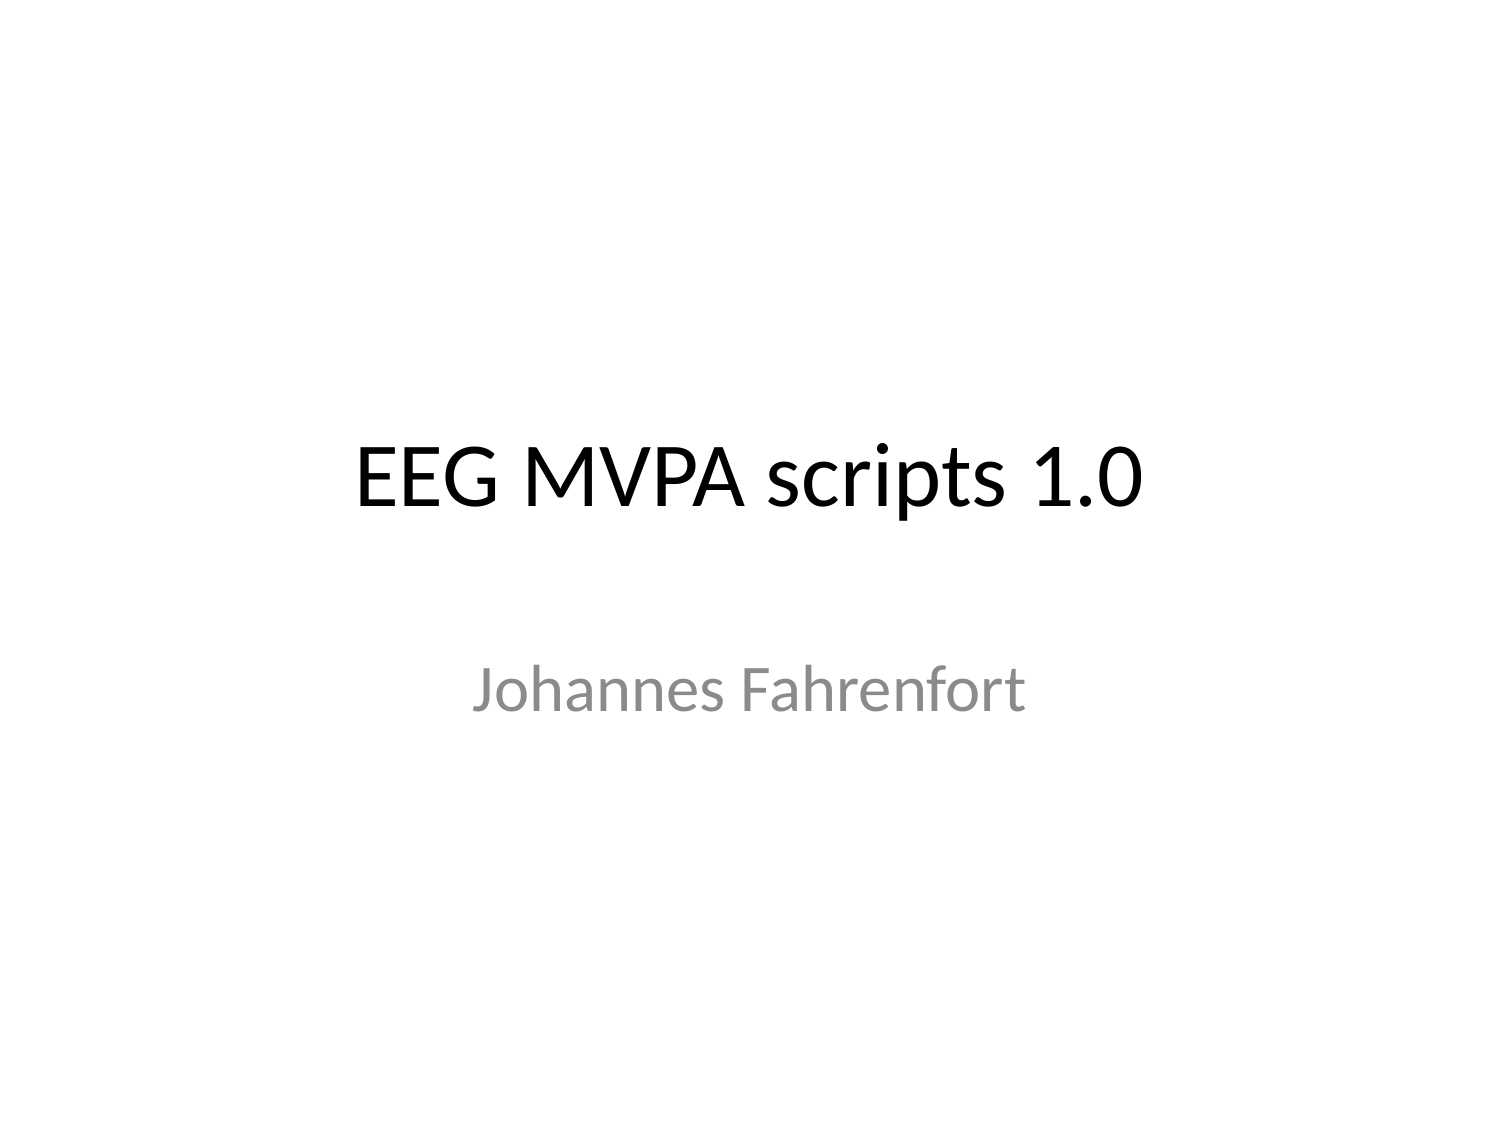

# EEG MVPA scripts 1.0
Johannes Fahrenfort